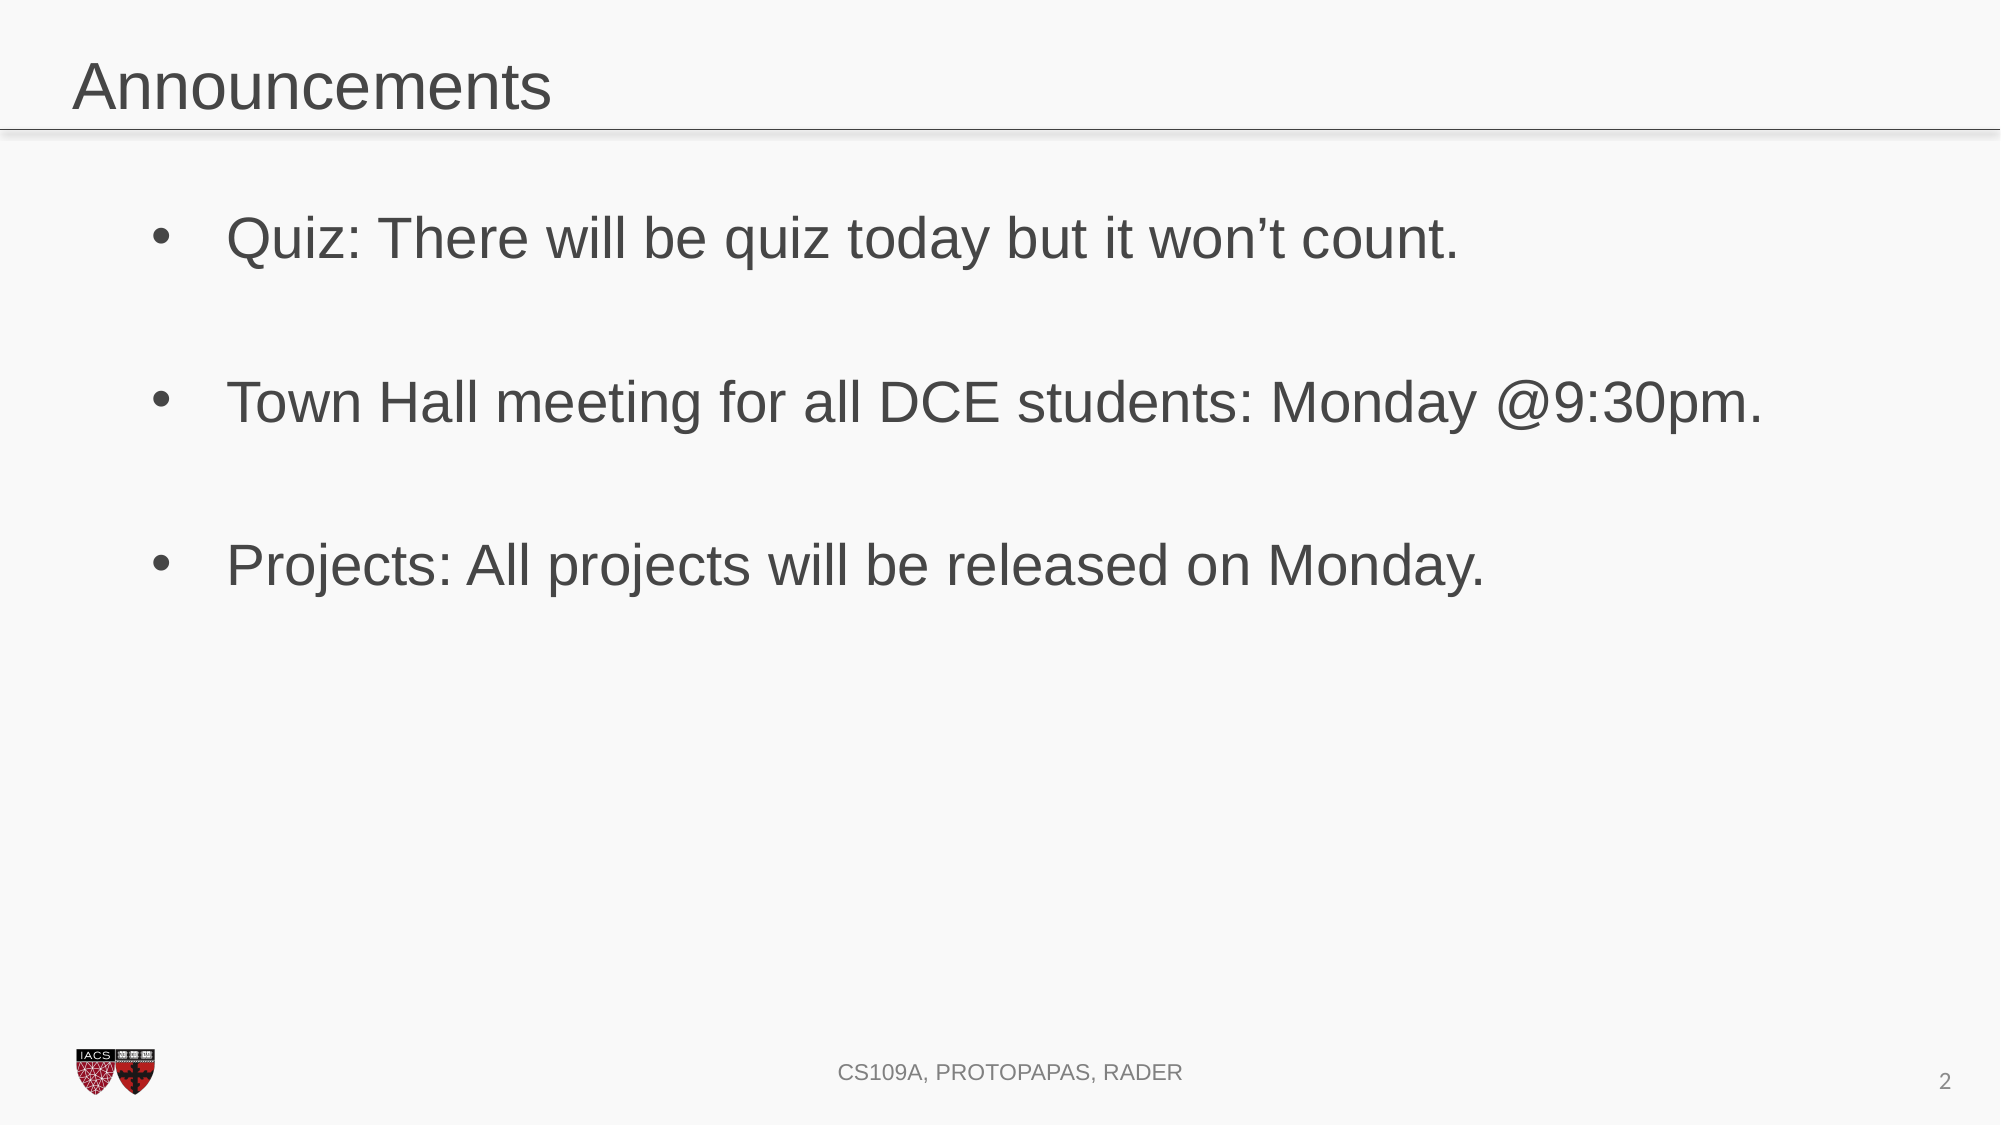

# Announcements
Quiz: There will be quiz today but it won’t count.

Town Hall meeting for all DCE students: Monday @9:30pm.

Projects: All projects will be released on Monday.
2